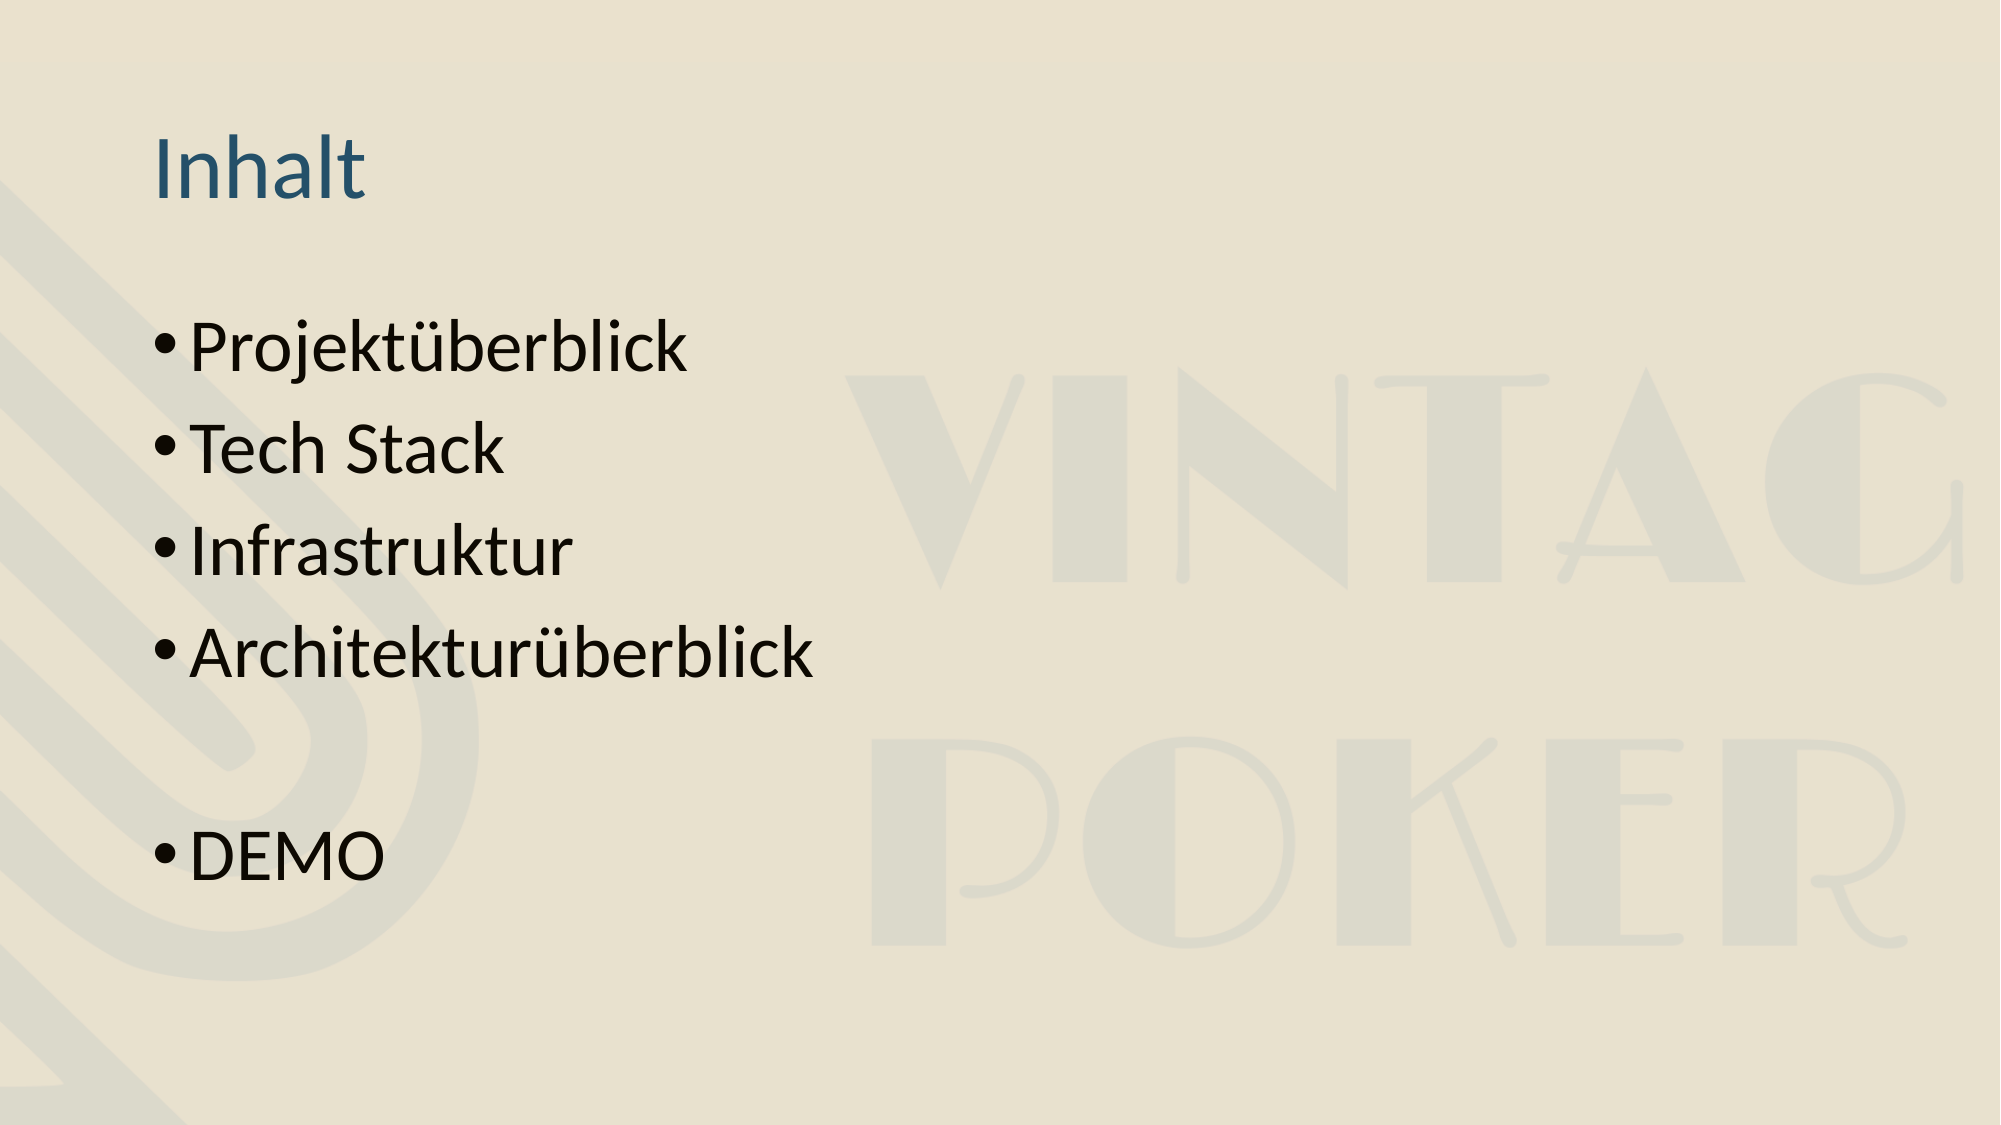

# Inhalt
Projektüberblick
Tech Stack
Infrastruktur
Architekturüberblick

DEMO